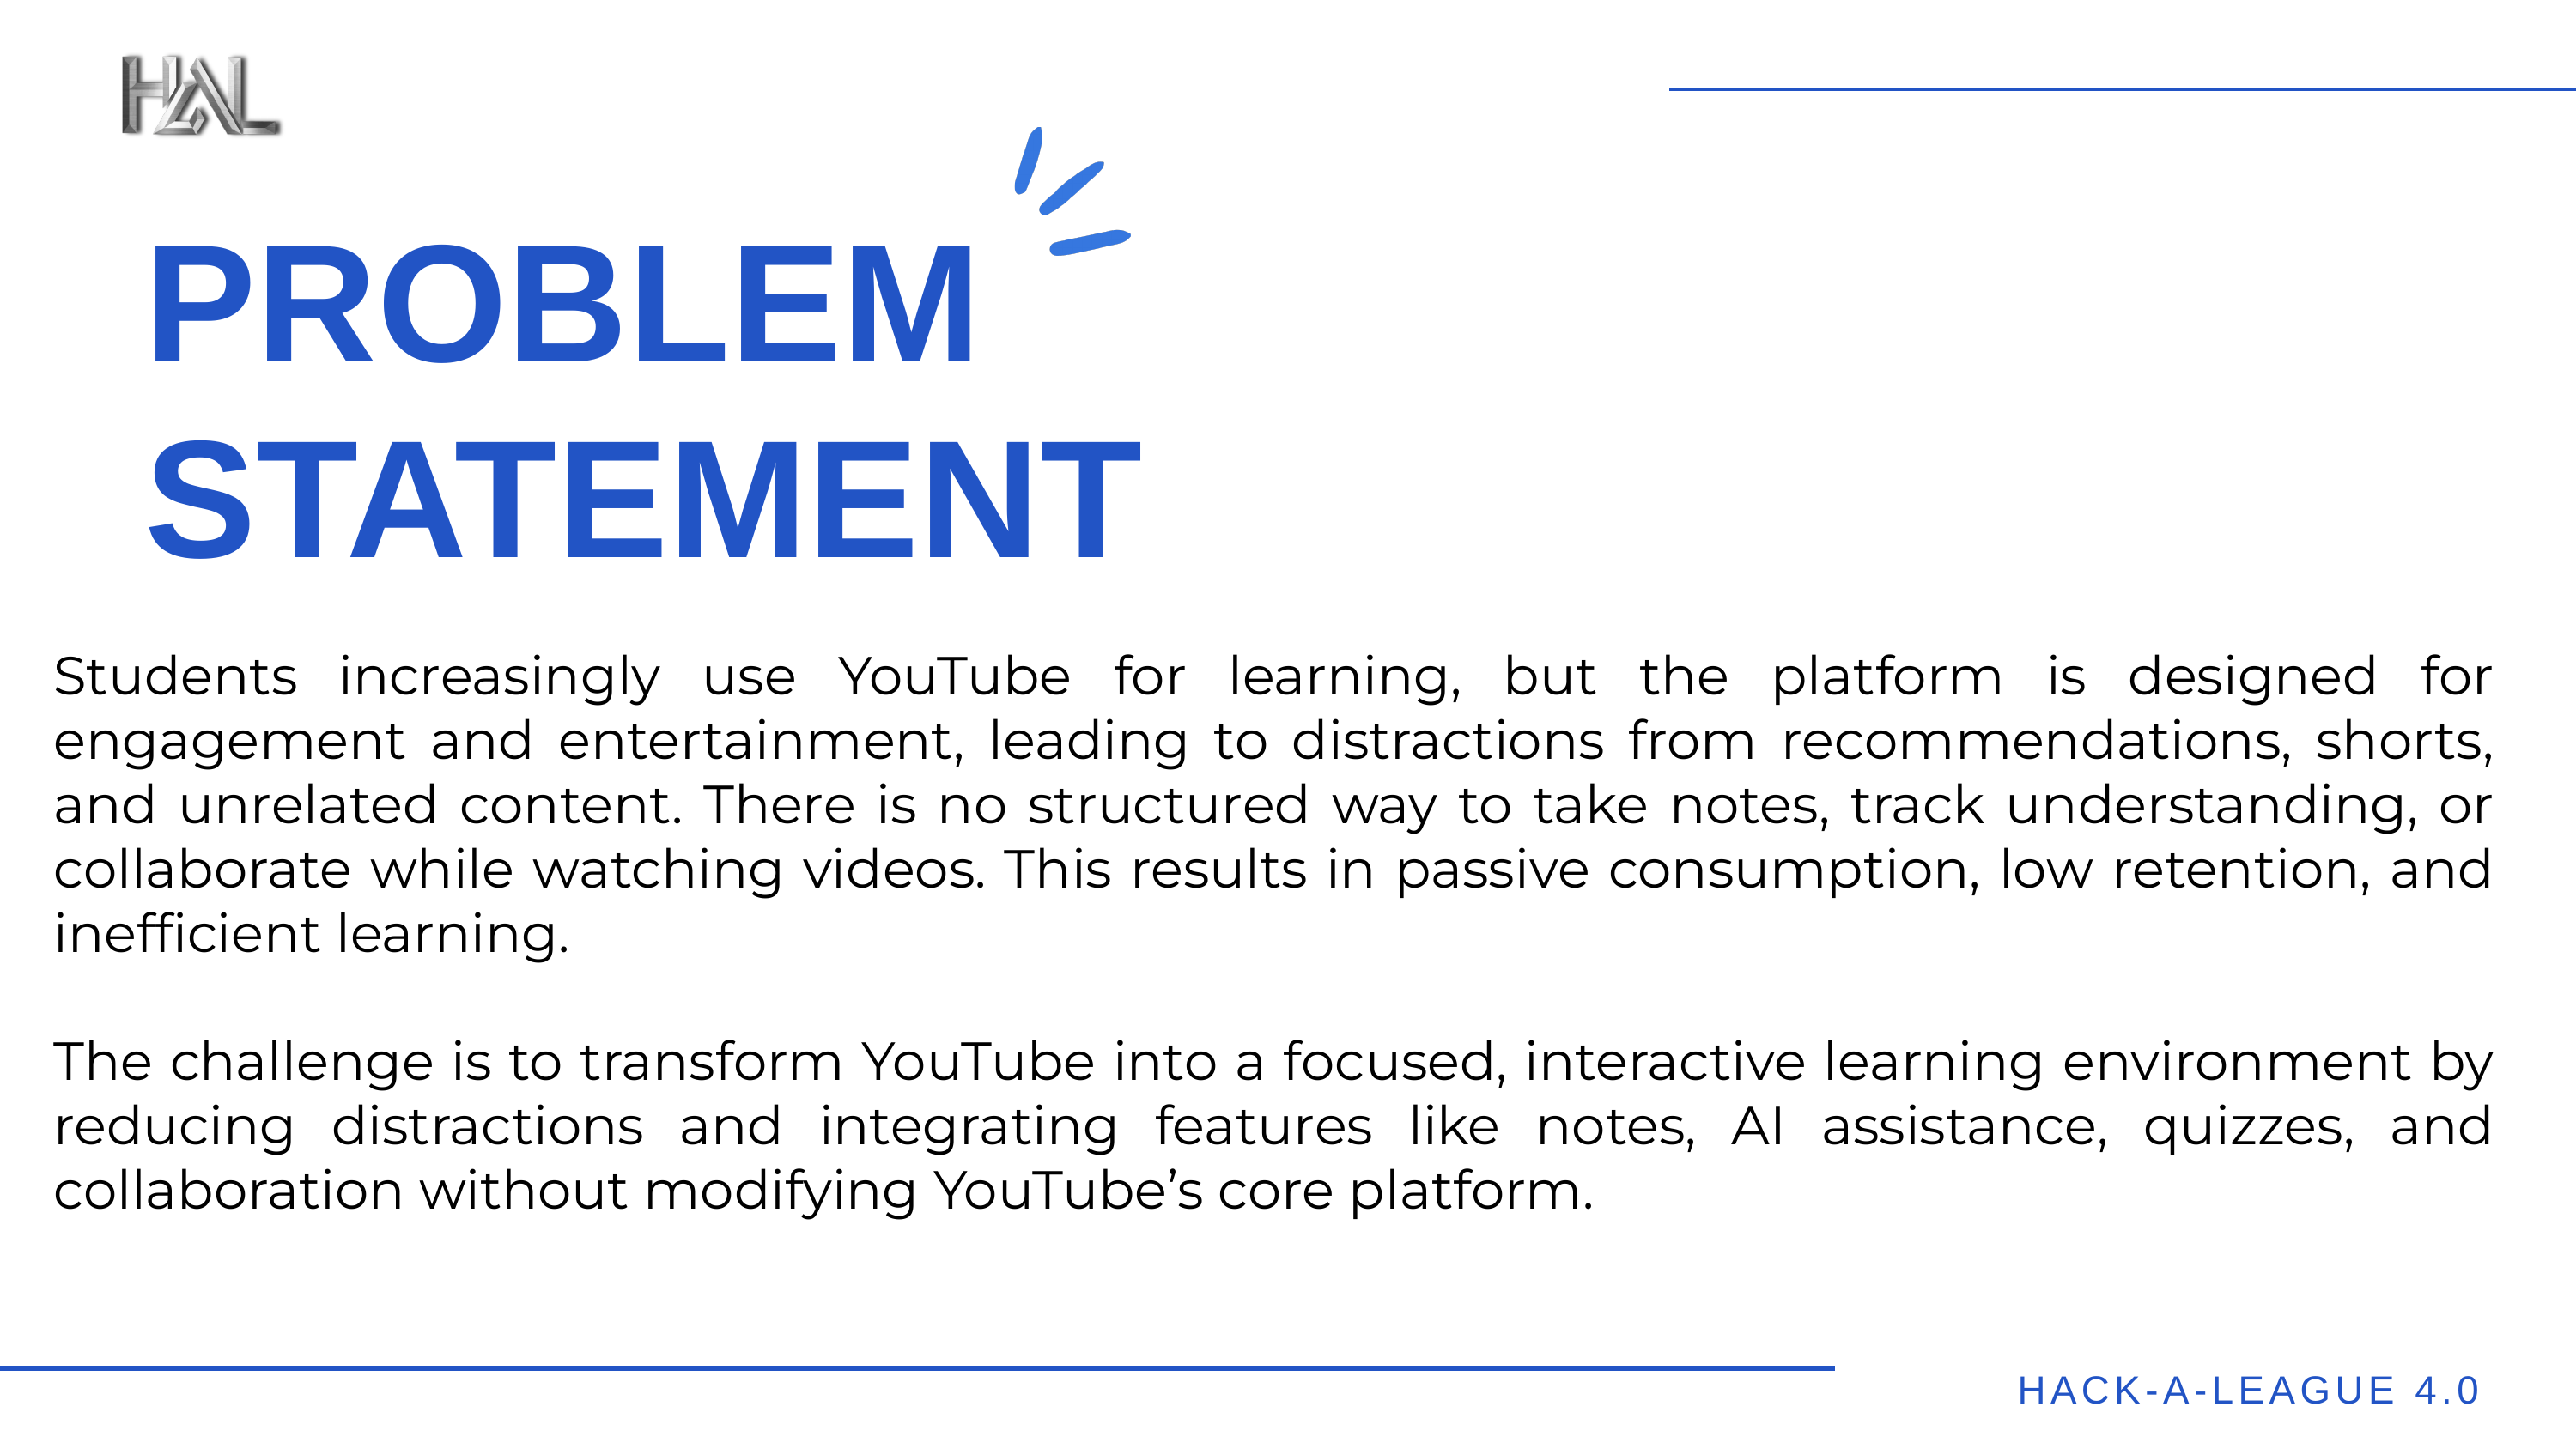

PROBLEM STATEMENT
Students increasingly use YouTube for learning, but the platform is designed for engagement and entertainment, leading to distractions from recommendations, shorts, and unrelated content. There is no structured way to take notes, track understanding, or collaborate while watching videos. This results in passive consumption, low retention, and inefficient learning.

The challenge is to transform YouTube into a focused, interactive learning environment by reducing distractions and integrating features like notes, AI assistance, quizzes, and collaboration without modifying YouTube’s core platform.

HACK-A-LEAGUE 4.0